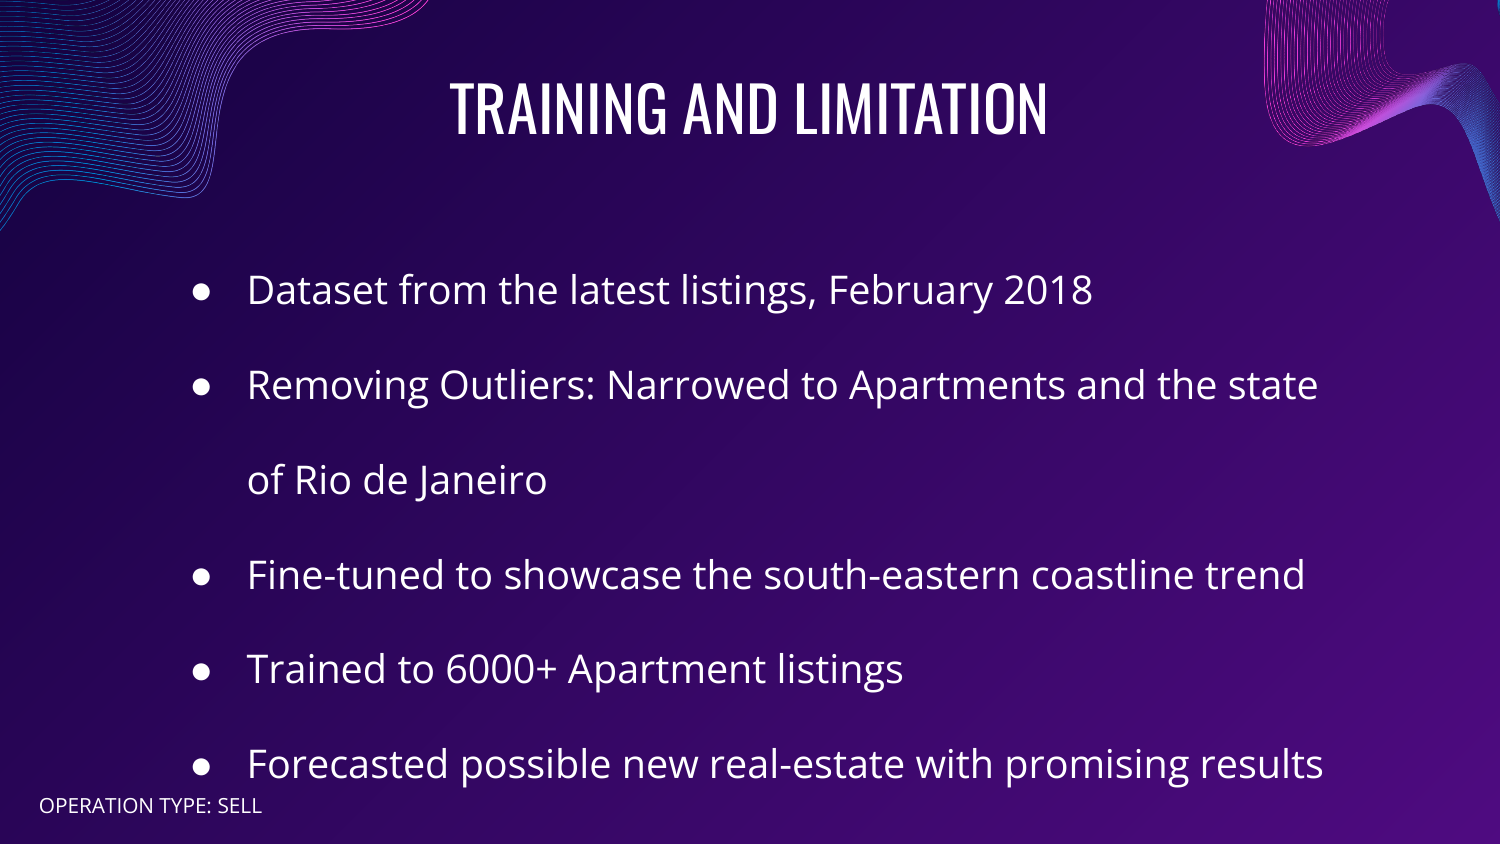

# TRAINING AND LIMITATION
Dataset from the latest listings, February 2018
Removing Outliers: Narrowed to Apartments and the state of Rio de Janeiro
Fine-tuned to showcase the south-eastern coastline trend
Trained to 6000+ Apartment listings
Forecasted possible new real-estate with promising results
OPERATION TYPE: SELL